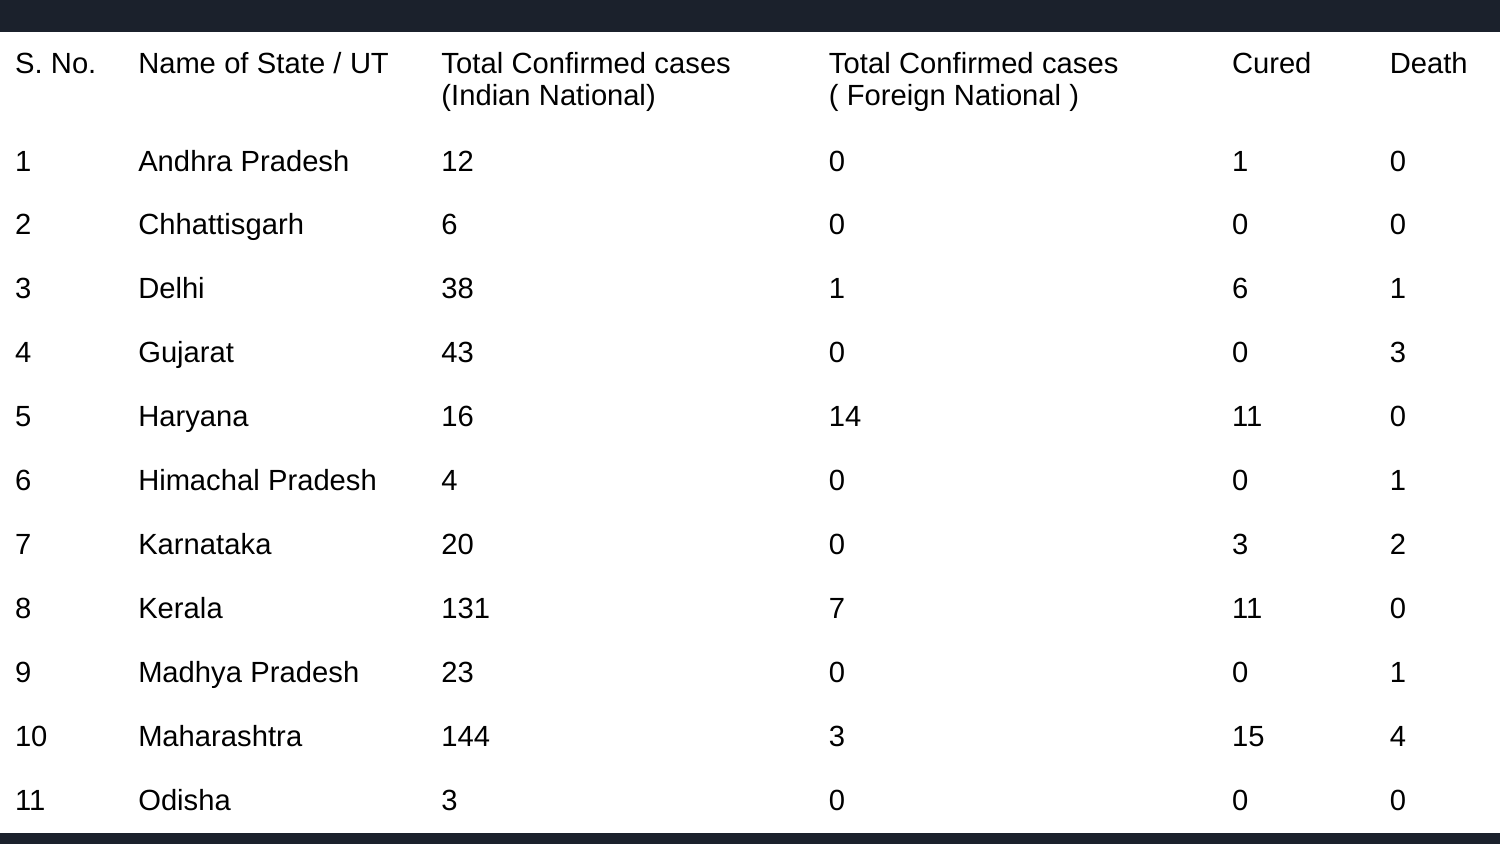

| S. No. | Name of State / UT | Total Confirmed cases (Indian National) | Total Confirmed cases ( Foreign National ) | Cured | Death |
| --- | --- | --- | --- | --- | --- |
| 1 | Andhra Pradesh | 12 | 0 | 1 | 0 |
| 2 | Chhattisgarh | 6 | 0 | 0 | 0 |
| 3 | Delhi | 38 | 1 | 6 | 1 |
| 4 | Gujarat | 43 | 0 | 0 | 3 |
| 5 | Haryana | 16 | 14 | 11 | 0 |
| 6 | Himachal Pradesh | 4 | 0 | 0 | 1 |
| 7 | Karnataka | 20 | 0 | 3 | 2 |
| 8 | Kerala | 131 | 7 | 11 | 0 |
| 9 | Madhya Pradesh | 23 | 0 | 0 | 1 |
| 10 | Maharashtra | 144 | 3 | 15 | 4 |
| 11 | Odisha | 3 | 0 | 0 | 0 |